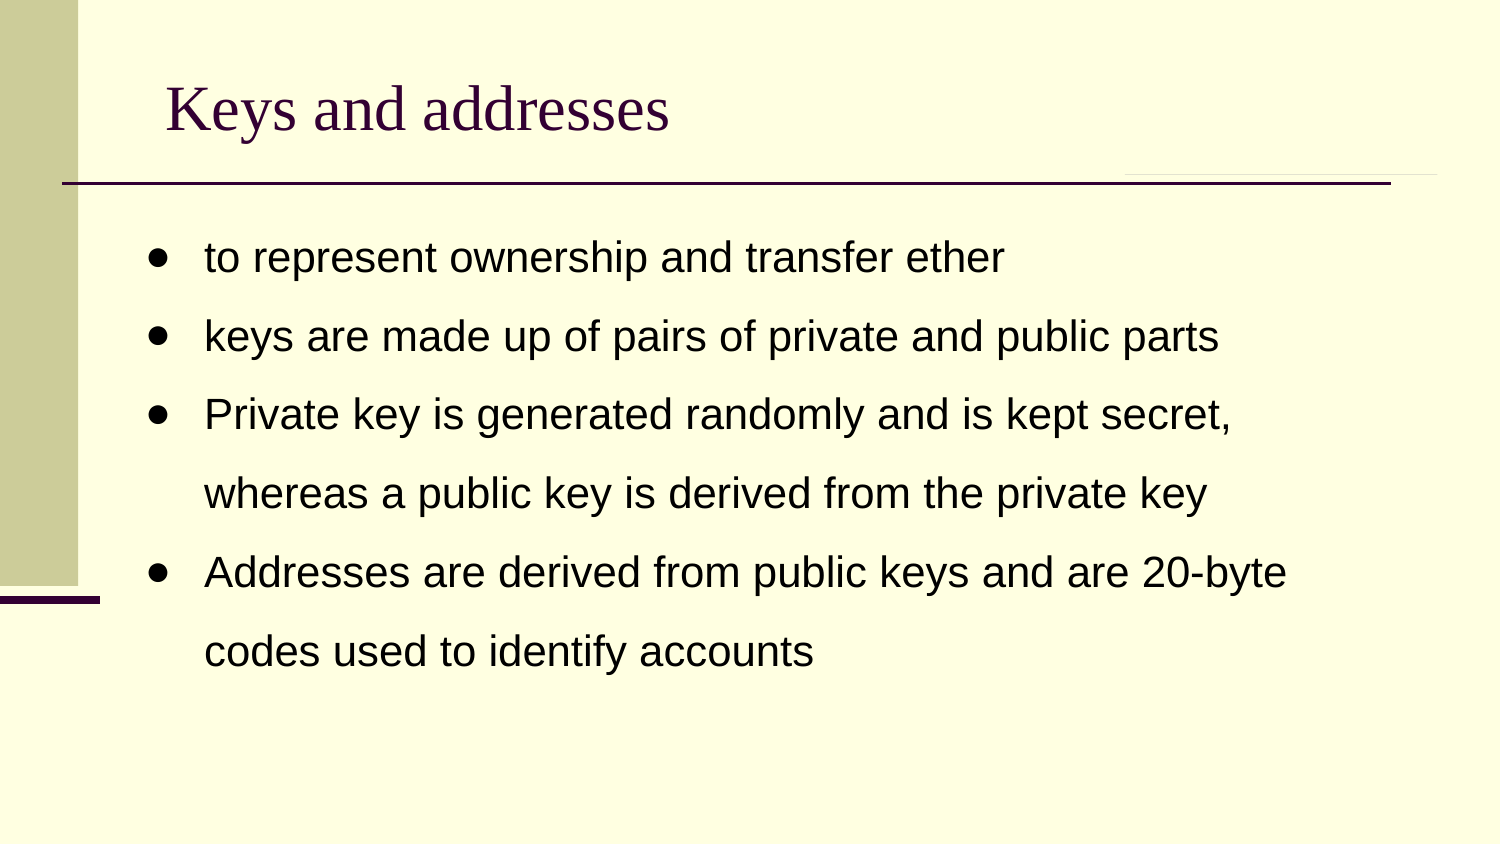

# Keys and addresses
to represent ownership and transfer ether
keys are made up of pairs of private and public parts
Private key is generated randomly and is kept secret, whereas a public key is derived from the private key
Addresses are derived from public keys and are 20-byte codes used to identify accounts